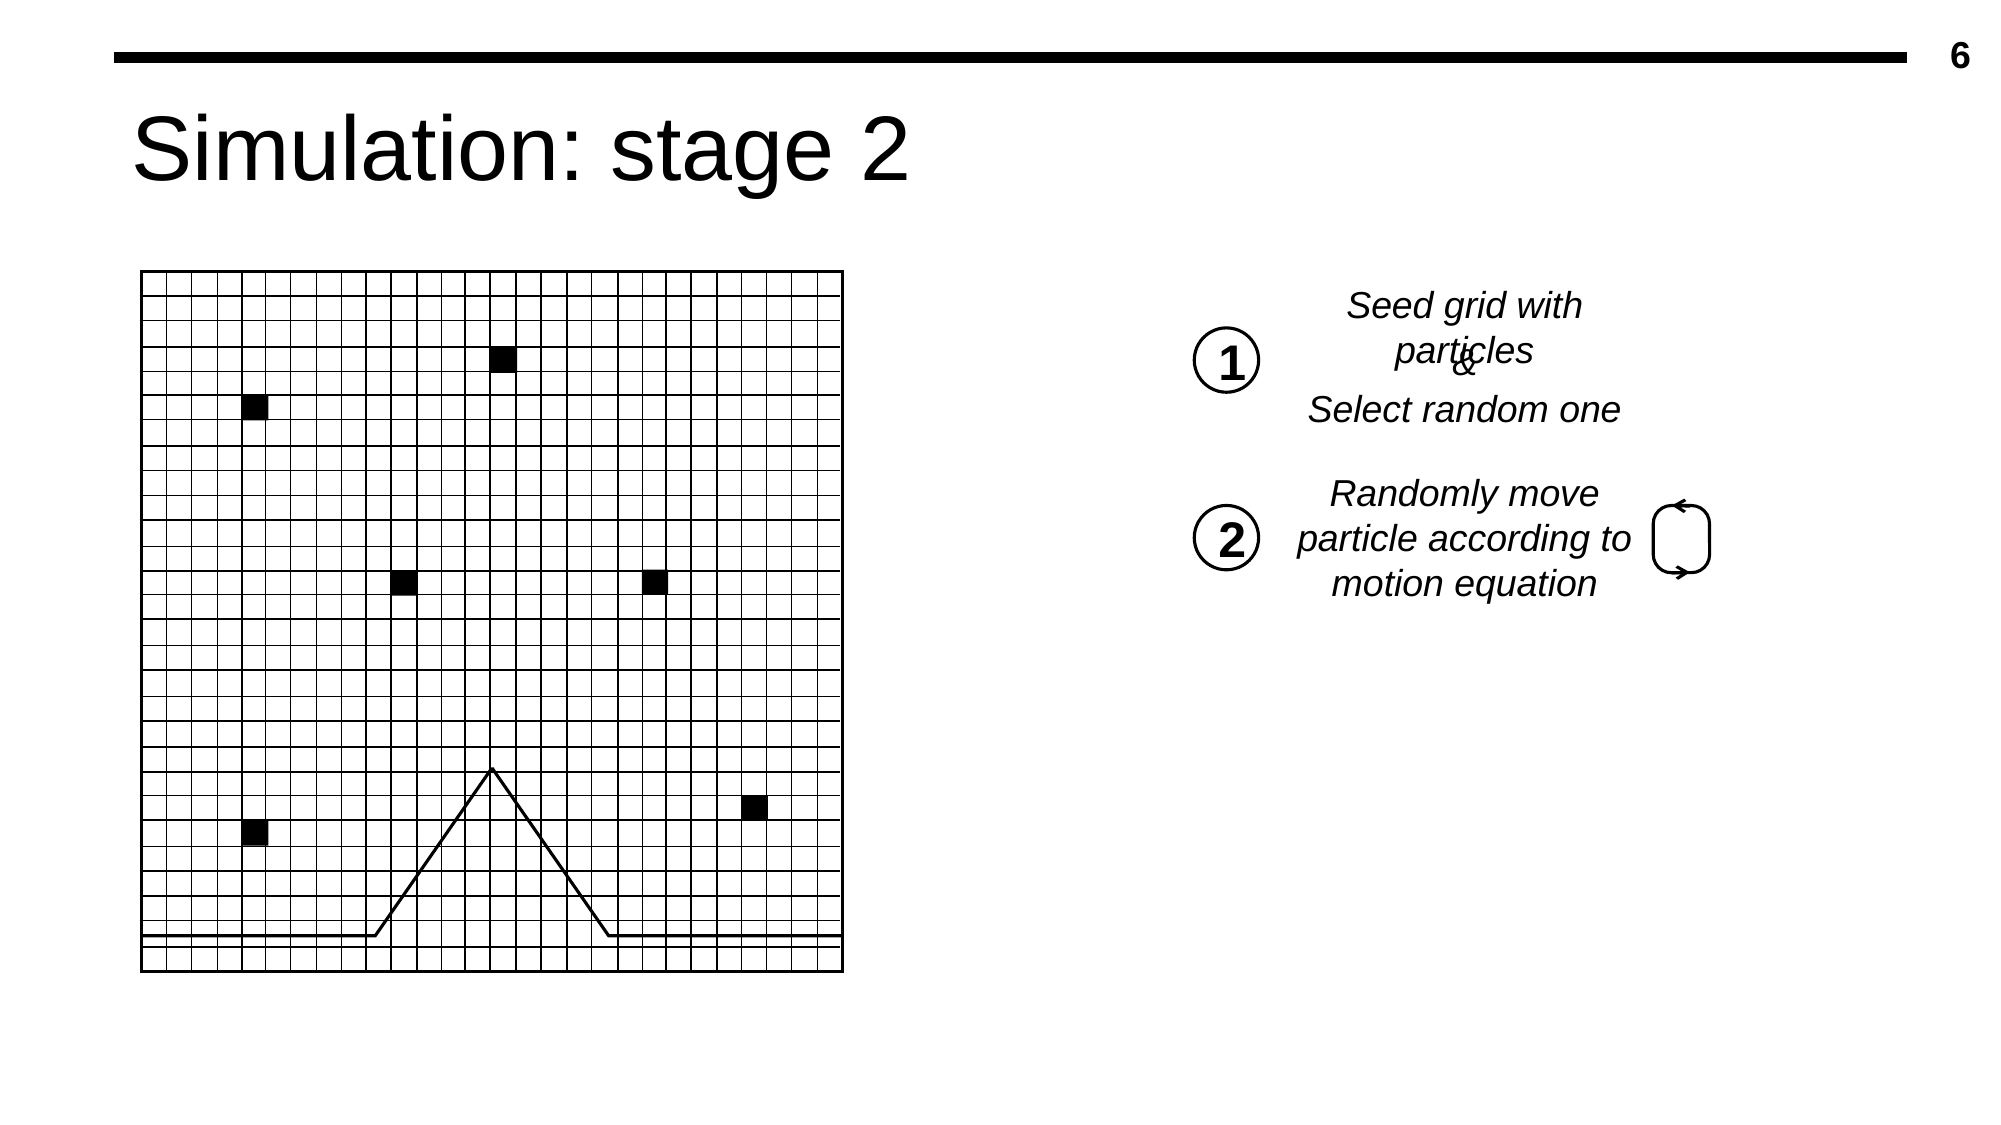

Simulation: stage 2

Seed grid with particles
1
&

Select random one

Randomly move particle according to motion equation
2